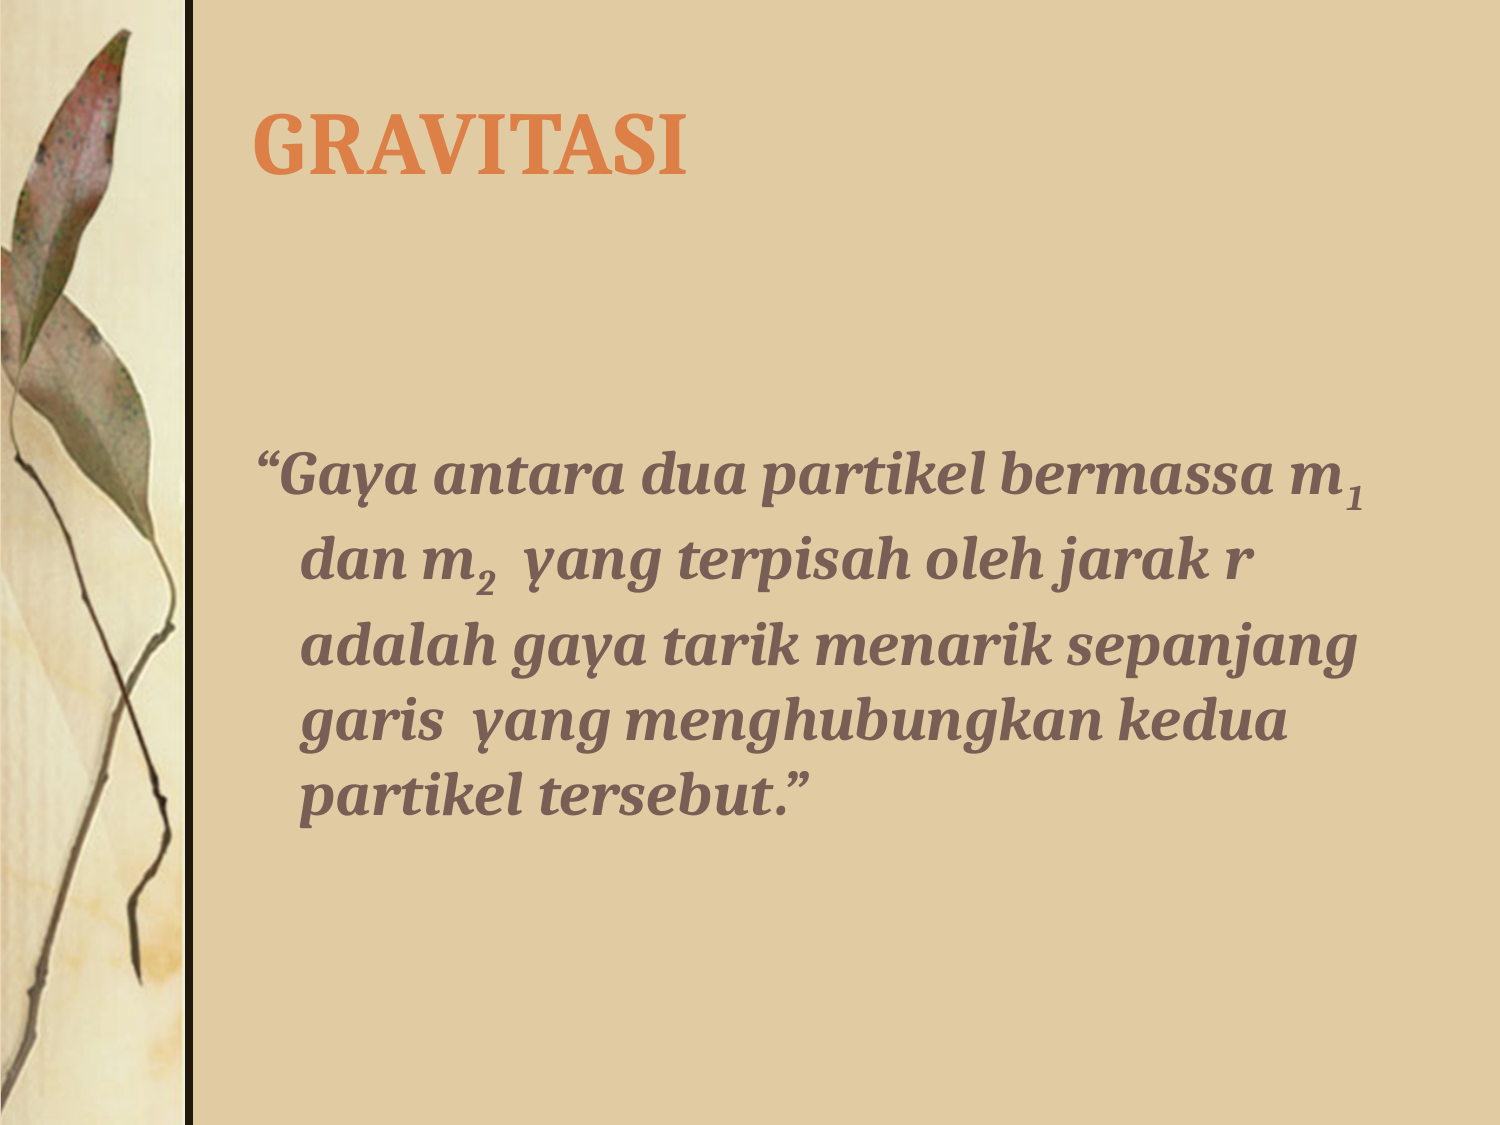

# GRAVITASI

“Gaya antara dua partikel bermassa m1 dan m2  yang terpisah oleh jarak r adalah gaya tarik menarik sepanjang garis  yang menghubungkan kedua partikel tersebut.”